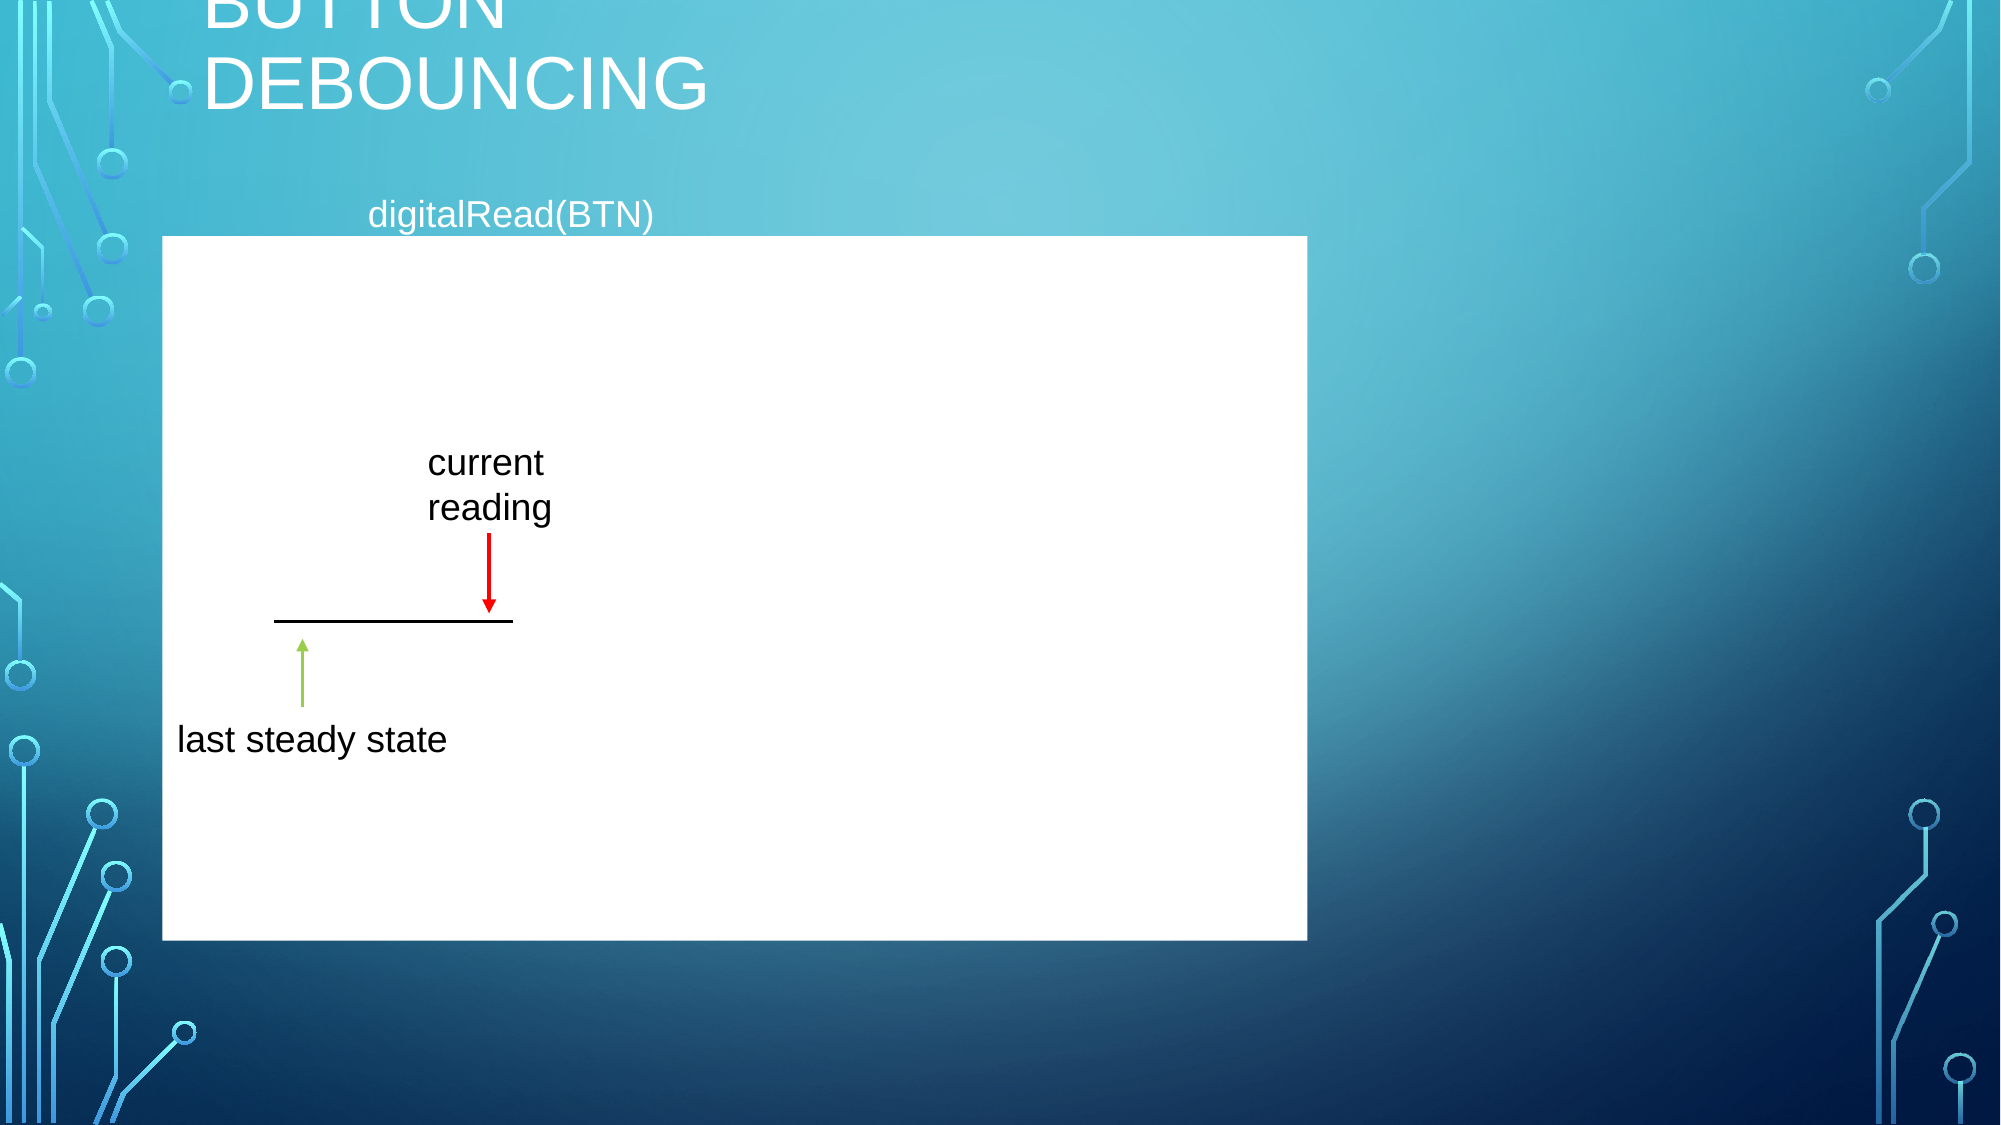

# Button debouncing
digitalRead(BTN)

current reading
last steady state